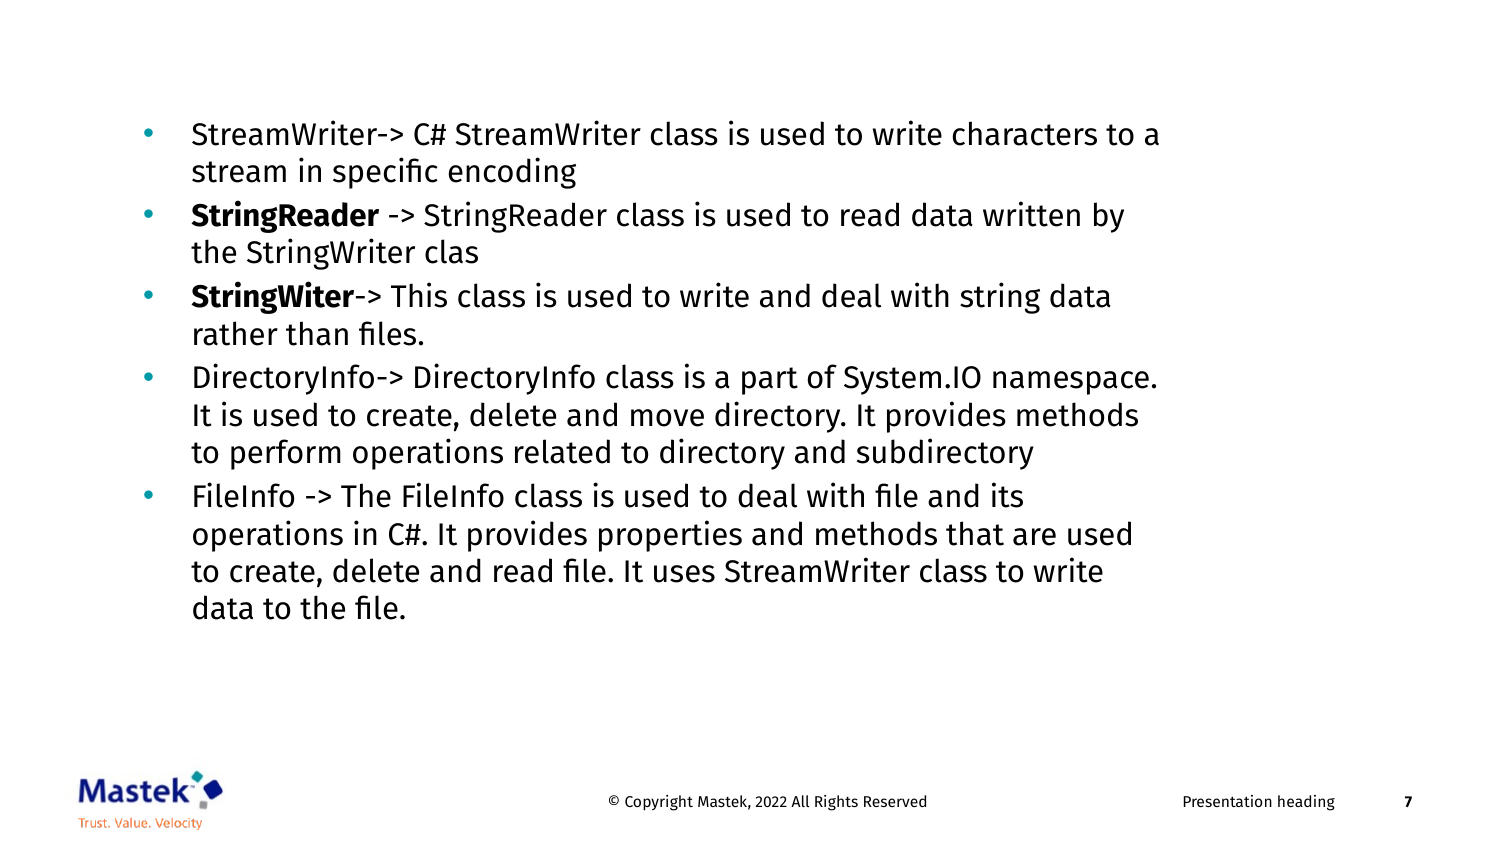

StreamWriter-> C# StreamWriter class is used to write characters to a stream in specific encoding
StringReader -> StringReader class is used to read data written by the StringWriter clas
StringWiter-> This class is used to write and deal with string data rather than files.
DirectoryInfo-> DirectoryInfo class is a part of System.IO namespace. It is used to create, delete and move directory. It provides methods to perform operations related to directory and subdirectory
FileInfo -> The FileInfo class is used to deal with file and its operations in C#. It provides properties and methods that are used to create, delete and read file. It uses StreamWriter class to write data to the file.